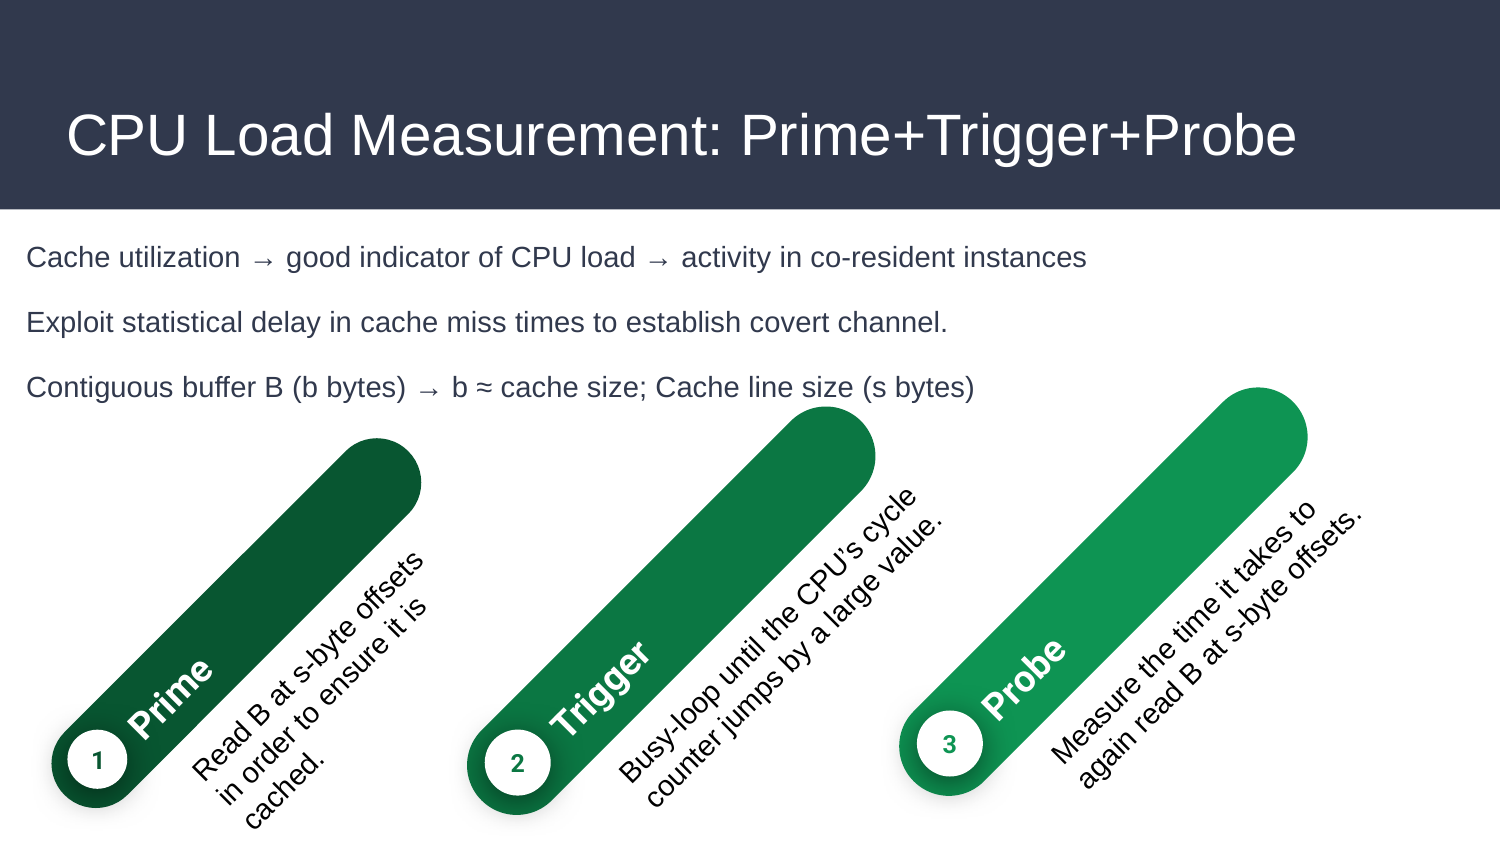

# CPU Load Measurement: Prime+Trigger+Probe

Cache utilization → good indicator of CPU load → activity in co-resident instances
Exploit statistical delay in cache miss times to establish covert channel.
Contiguous buffer B (b bytes) → b ≈ cache size; Cache line size (s bytes)

Probe
Measure the time it takes to again read B at s-byte offsets.
3

Trigger
Busy-loop until the CPU’s cycle counter jumps by a large value.
2

Prime
Read B at s-byte offsets in order to ensure it is cached.
1